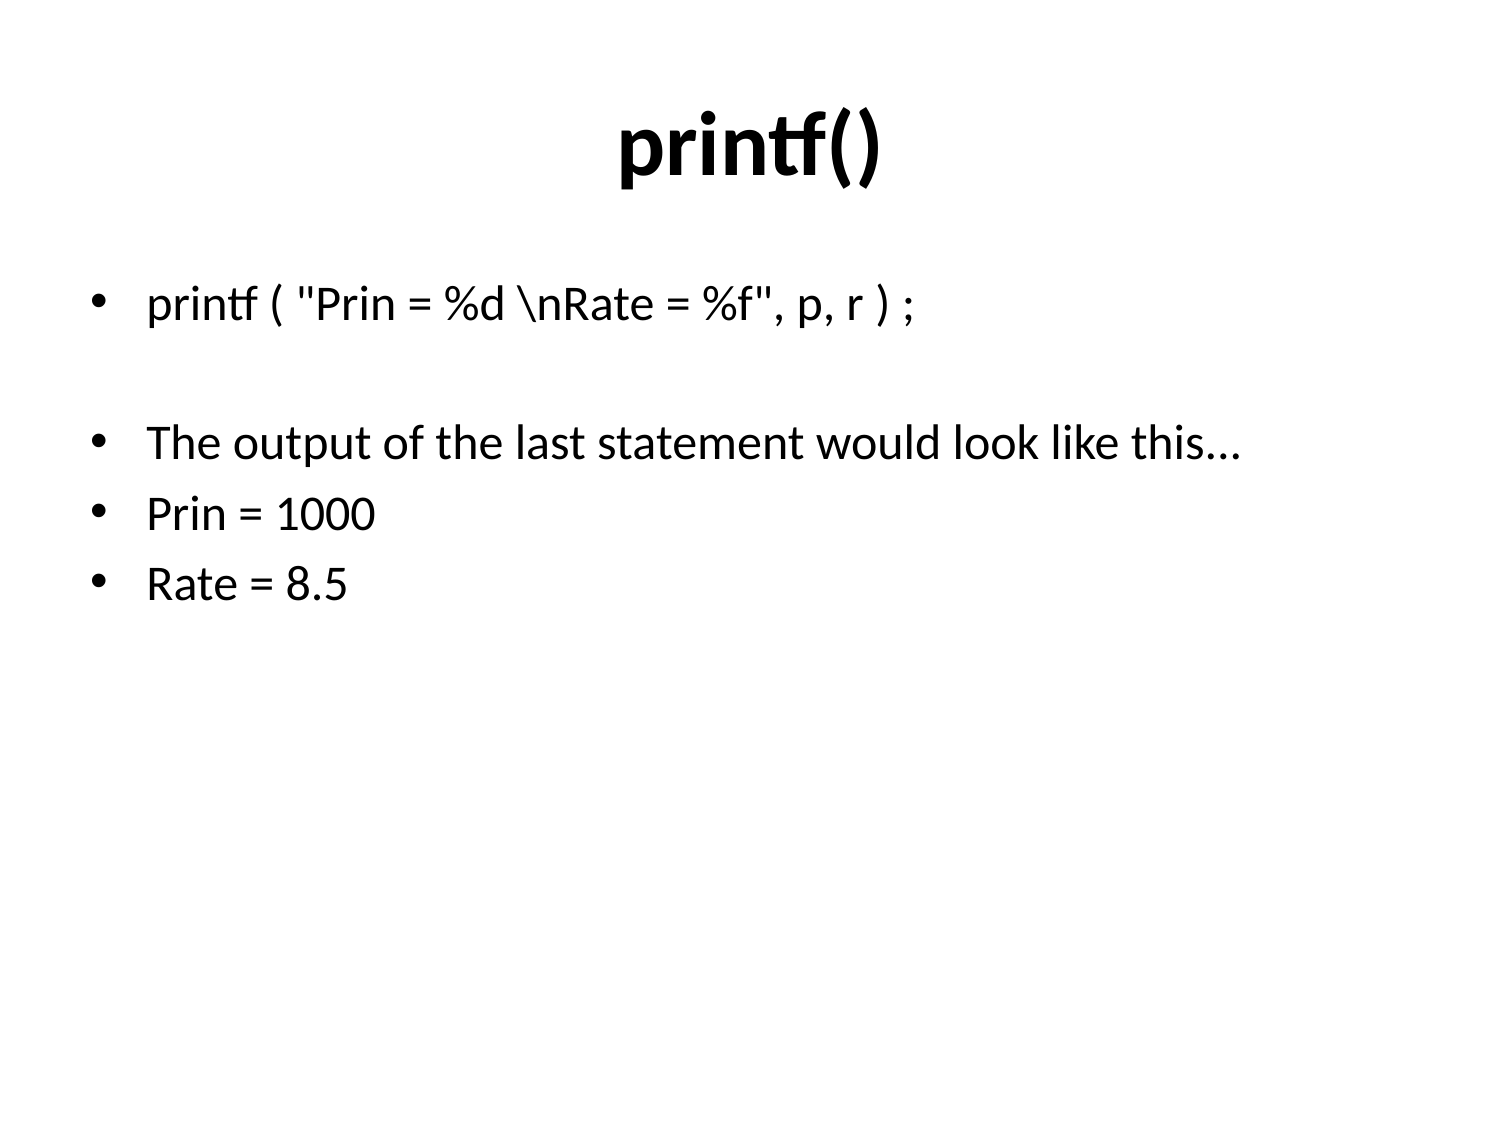

# printf()
printf ( "Prin = %d \nRate = %f", p, r ) ;

The output of the last statement would look like this...
Prin = 1000
Rate = 8.5